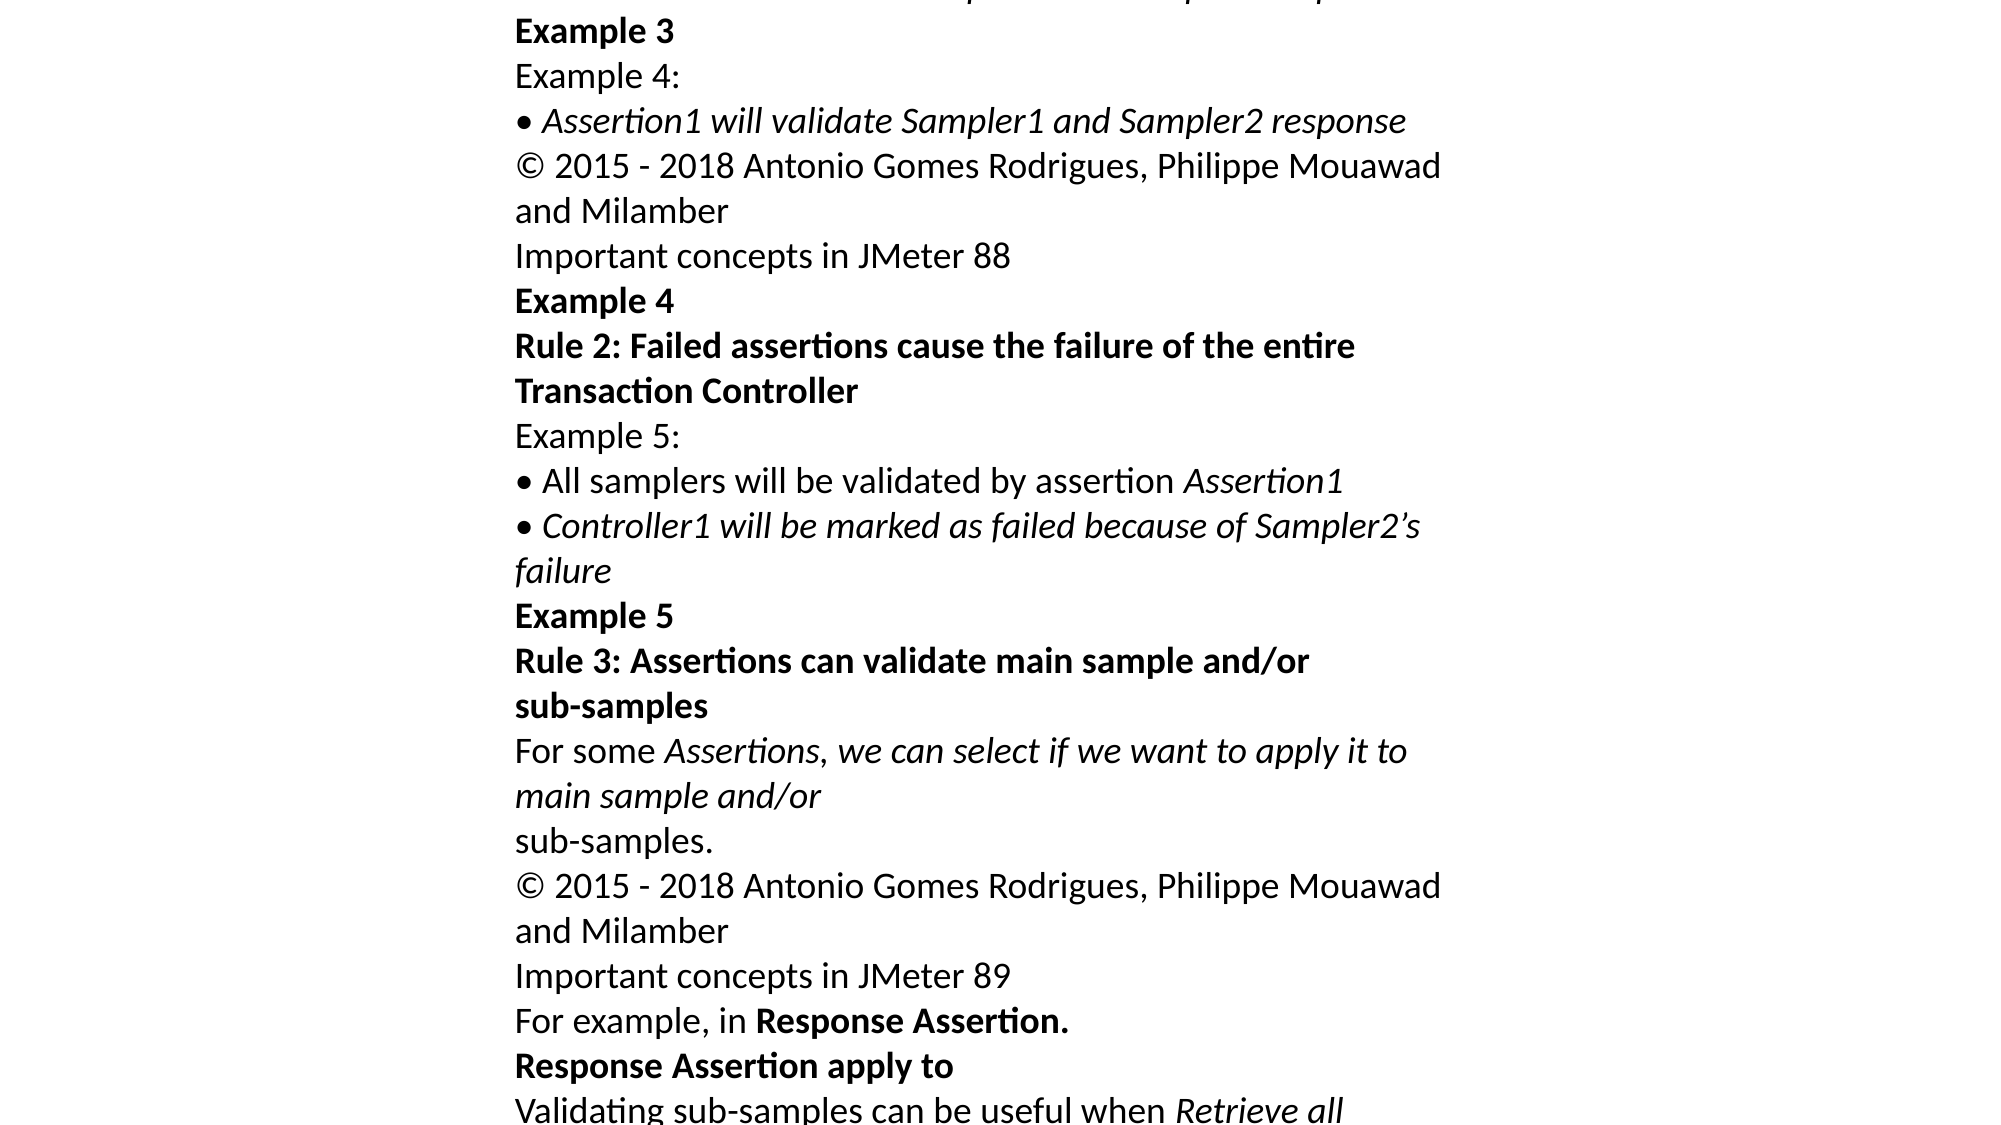

How Assertions scope works
Assertions are used to validate a response.
© 2015 - 2018 Antonio Gomes Rodrigues, Philippe Mouawad and Milamber
Important concepts in JMeter 86
JMeter out of the box considers all 4xx and 5xx responses as failures
Like Timers, we have rules too.
These rules apply regardless of the location of the assertion.
Rule 1: Assertions are executed after each sampler in
their scope or to parent samplers
Example 1:
• Assertion will validate Sampler1 and Sampler2 responses
Example 1
Example 2:
• Assertion1 will validate Sampler1 response
• Assertion2 will validate Sampler2 response
© 2015 - 2018 Antonio Gomes Rodrigues, Philippe Mouawad and Milamber
Important concepts in JMeter 87
Example 2
Example 3:
• Assertion1 will validate Sampler1 response
• Assertion2 will validate Sampler1 and Sampler2 response
Example 3
Example 4:
• Assertion1 will validate Sampler1 and Sampler2 response
© 2015 - 2018 Antonio Gomes Rodrigues, Philippe Mouawad and Milamber
Important concepts in JMeter 88
Example 4
Rule 2: Failed assertions cause the failure of the entire
Transaction Controller
Example 5:
• All samplers will be validated by assertion Assertion1
• Controller1 will be marked as failed because of Sampler2’s failure
Example 5
Rule 3: Assertions can validate main sample and/or
sub-samples
For some Assertions, we can select if we want to apply it to main sample and/or
sub-samples.
© 2015 - 2018 Antonio Gomes Rodrigues, Philippe Mouawad and Milamber
Important concepts in JMeter 89
For example, in Response Assertion.
Response Assertion apply to
Validating sub-samples can be useful when Retrieve all Embedded resources is
checked in a HTTP Request.
Example 6:
Validate Cache-Control: max-age=3600
We want to validate that all Embedded resources have a Cache-Control response
header equal to max-age=3600.
© 2015 - 2018 Antonio Gomes Rodrigues, Philippe Mouawad and Milamber
Important concepts in JMeter 90
Validation of Cache-Control failed
Rule 4: Be careful with low performing assertions
Some assertion consume a lot of resources like:
• XPath Assertion
• XML Assertion
• XML Schema Assertion
• HTML Assertion
We advise you to limit the number of assertions for these types and possibly only
use the first one - XPath Assertion - which has a real benefit.
Our advice
The easiest way to use Assertions is to add them as children of samplers.
#